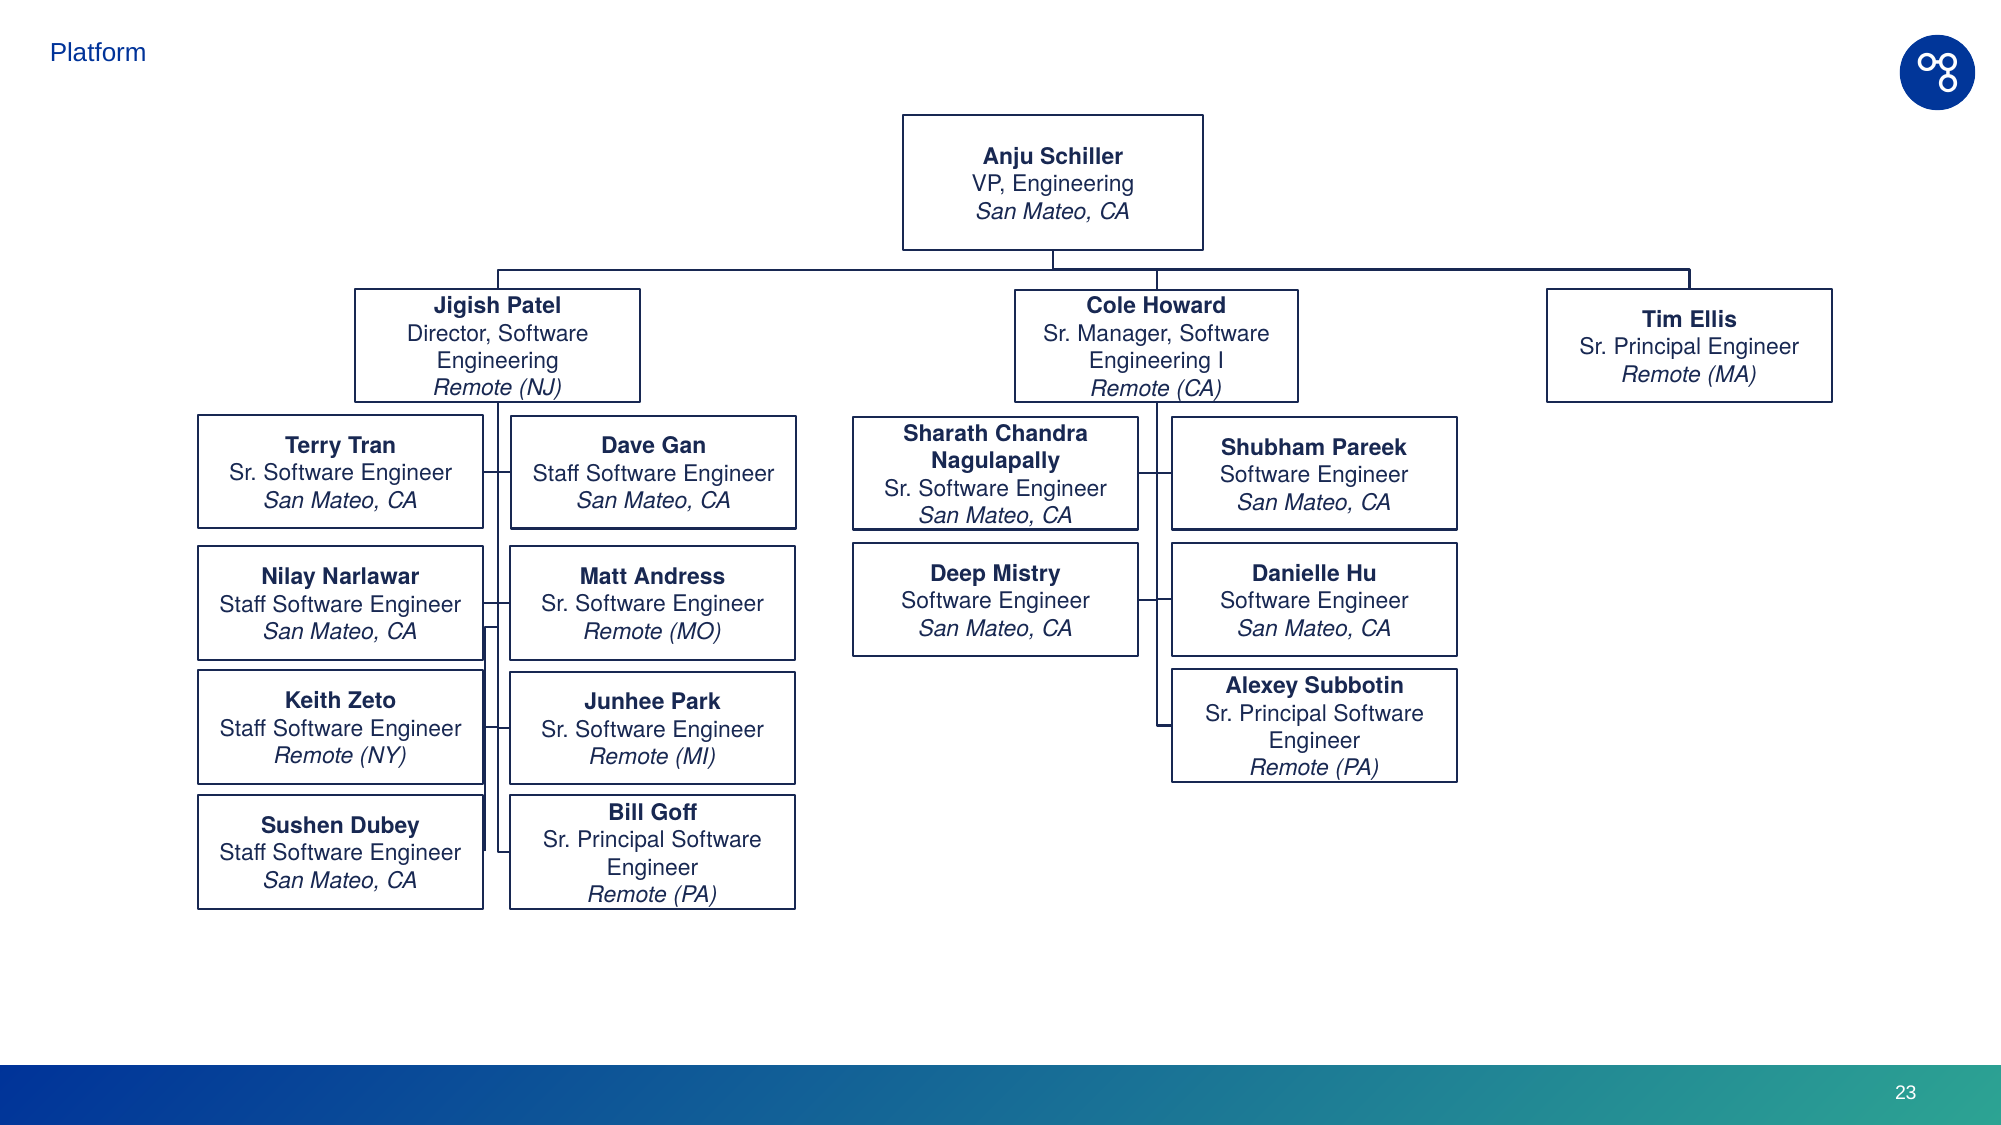

# Platform
Anju Schiller
VP, Engineering
San Mateo, CA
Tim Ellis
Sr. Principal Engineer
Remote (MA)
Jigish Patel
Director, Software Engineering
Remote (NJ)
Cole Howard
Sr. Manager, Software Engineering I
Remote (CA)
Terry Tran
Sr. Software Engineer
San Mateo, CA
Dave Gan
Staff Software Engineer
San Mateo, CA
Sharath Chandra Nagulapally
Sr. Software Engineer
San Mateo, CA
Shubham Pareek
Software Engineer
San Mateo, CA
Danielle Hu
Software Engineer
San Mateo, CA
Deep Mistry
Software Engineer
San Mateo, CA
Matt Andress
Sr. Software Engineer Remote (MO)
Nilay Narlawar
Staff Software Engineer
San Mateo, CA
Alexey Subbotin
Sr. Principal Software Engineer
Remote (PA)
Keith Zeto
Staff Software Engineer Remote (NY)
Junhee Park
Sr. Software Engineer
Remote (MI)
Sushen Dubey
Staff Software Engineer San Mateo, CA
Bill Goff
Sr. Principal Software Engineer
Remote (PA)

23